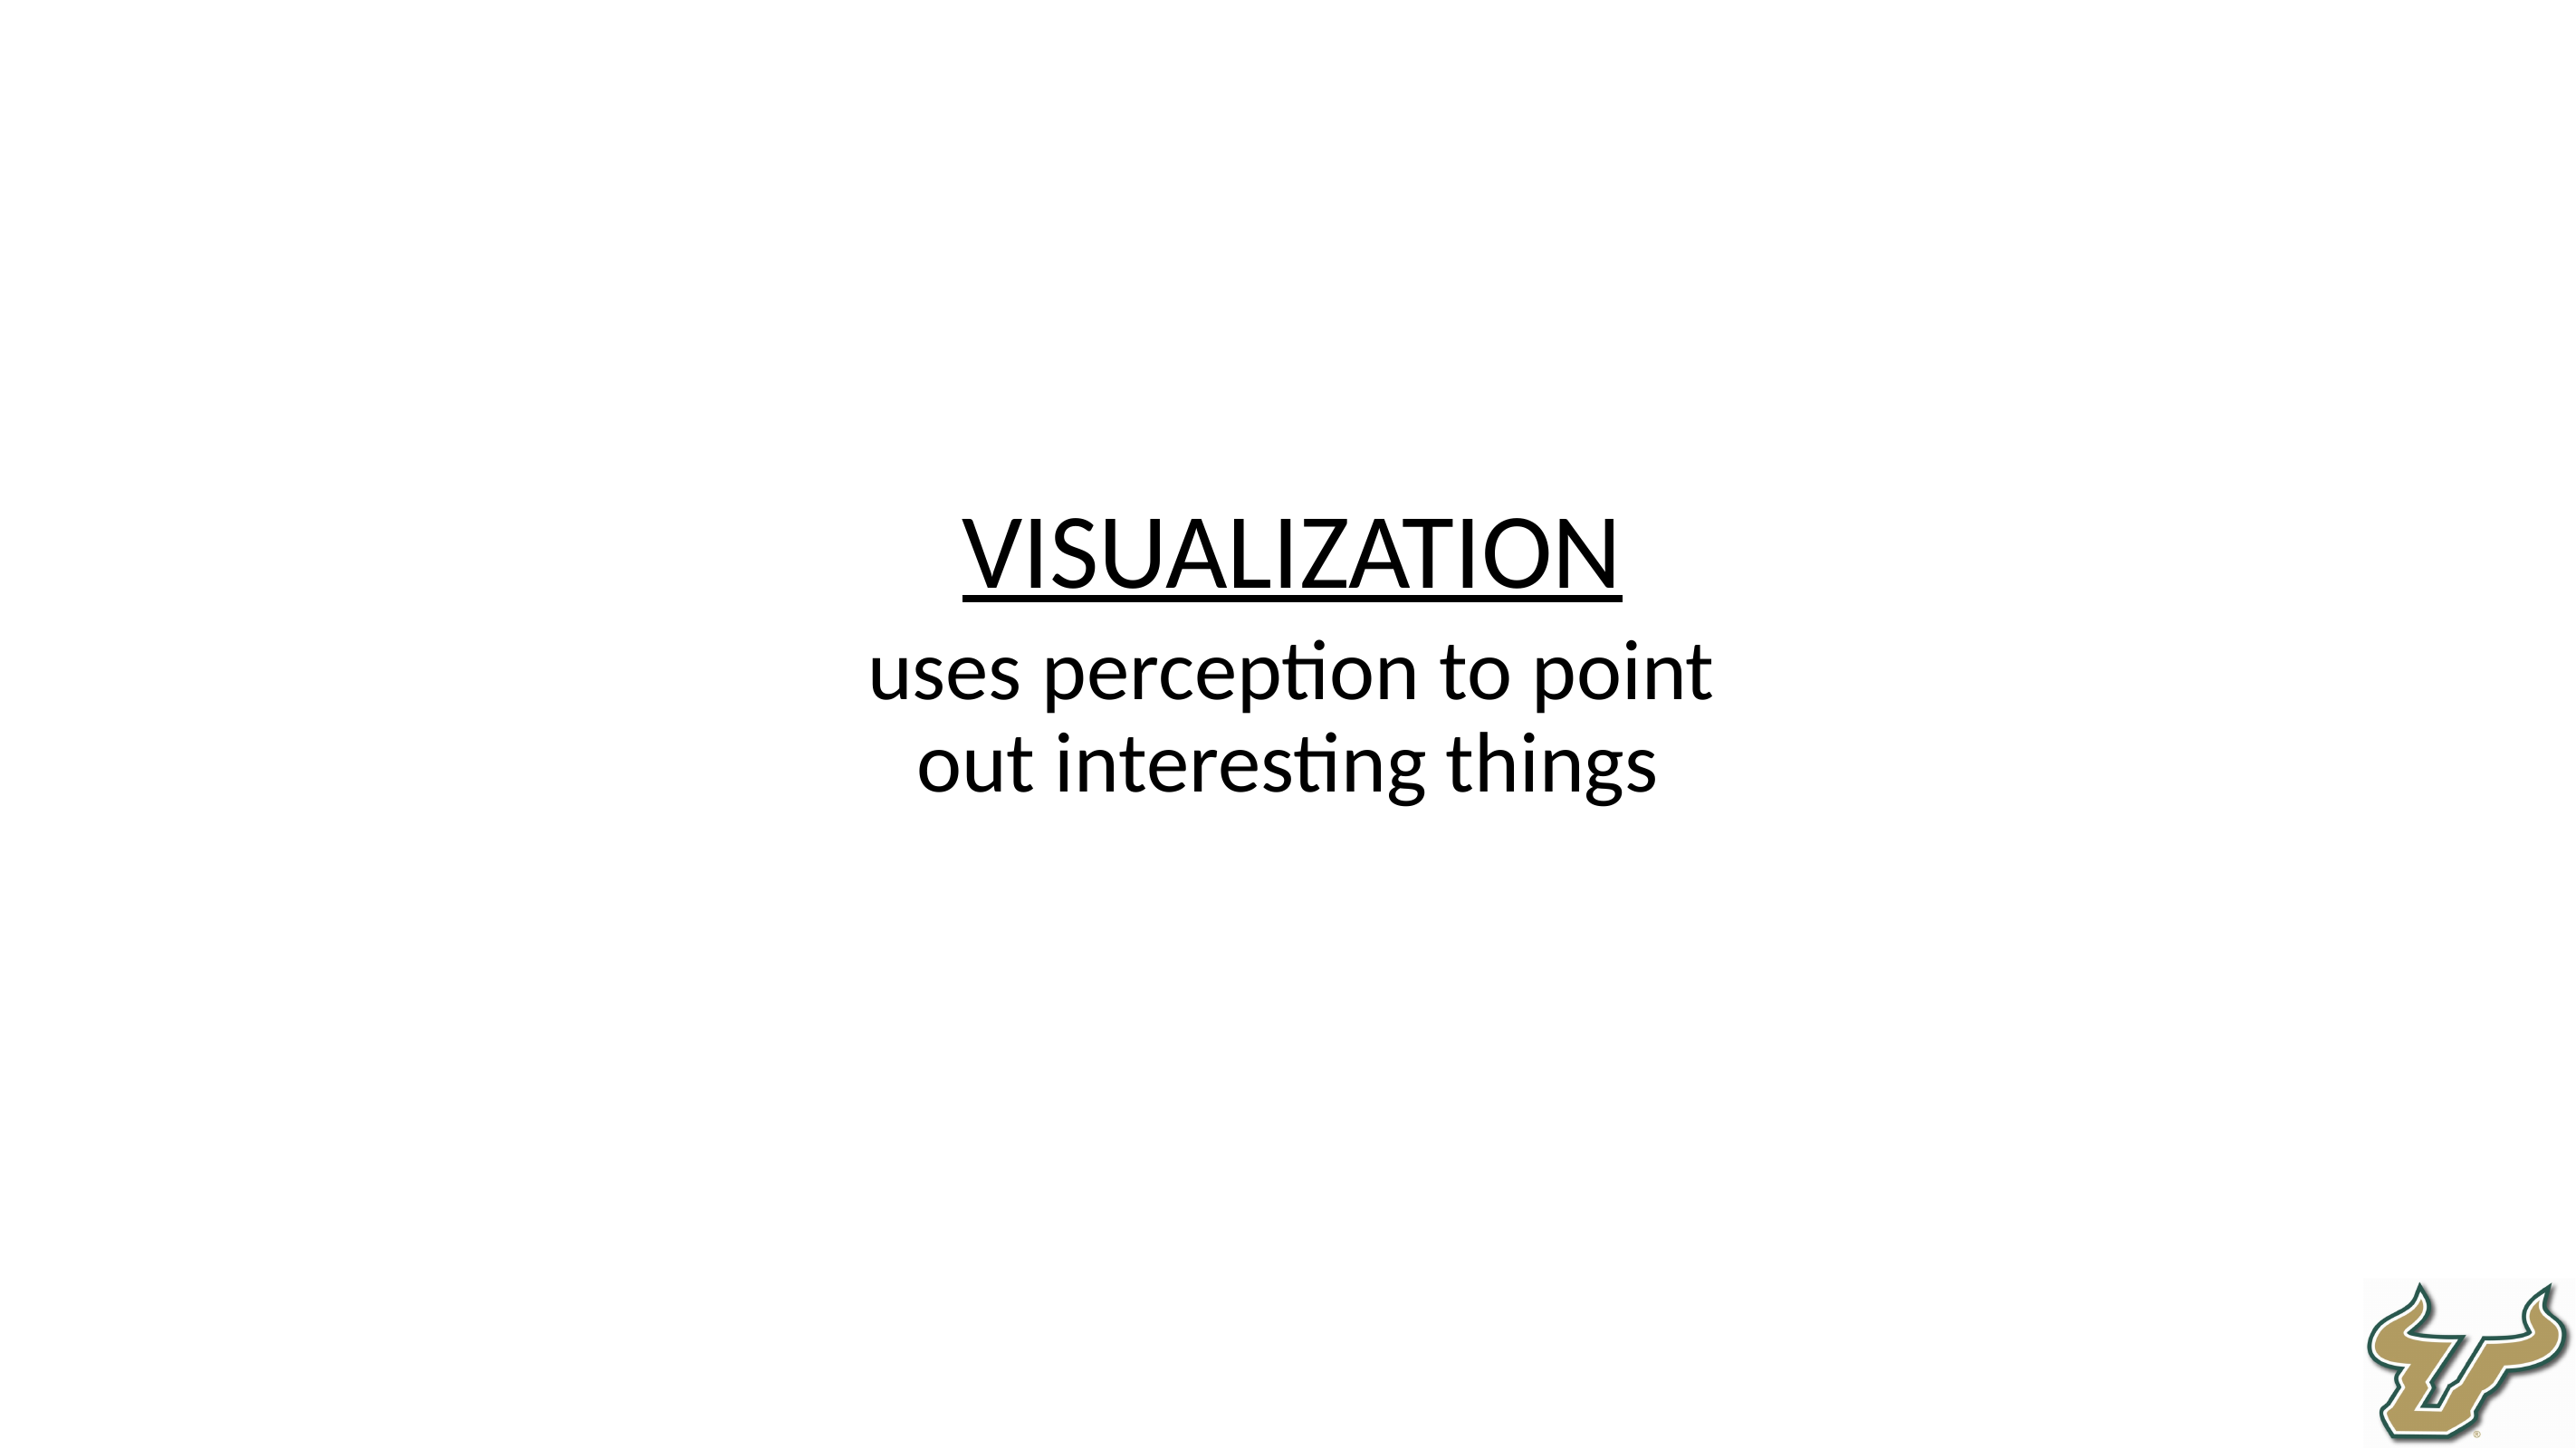

visualization
uses perception to point out interesting things